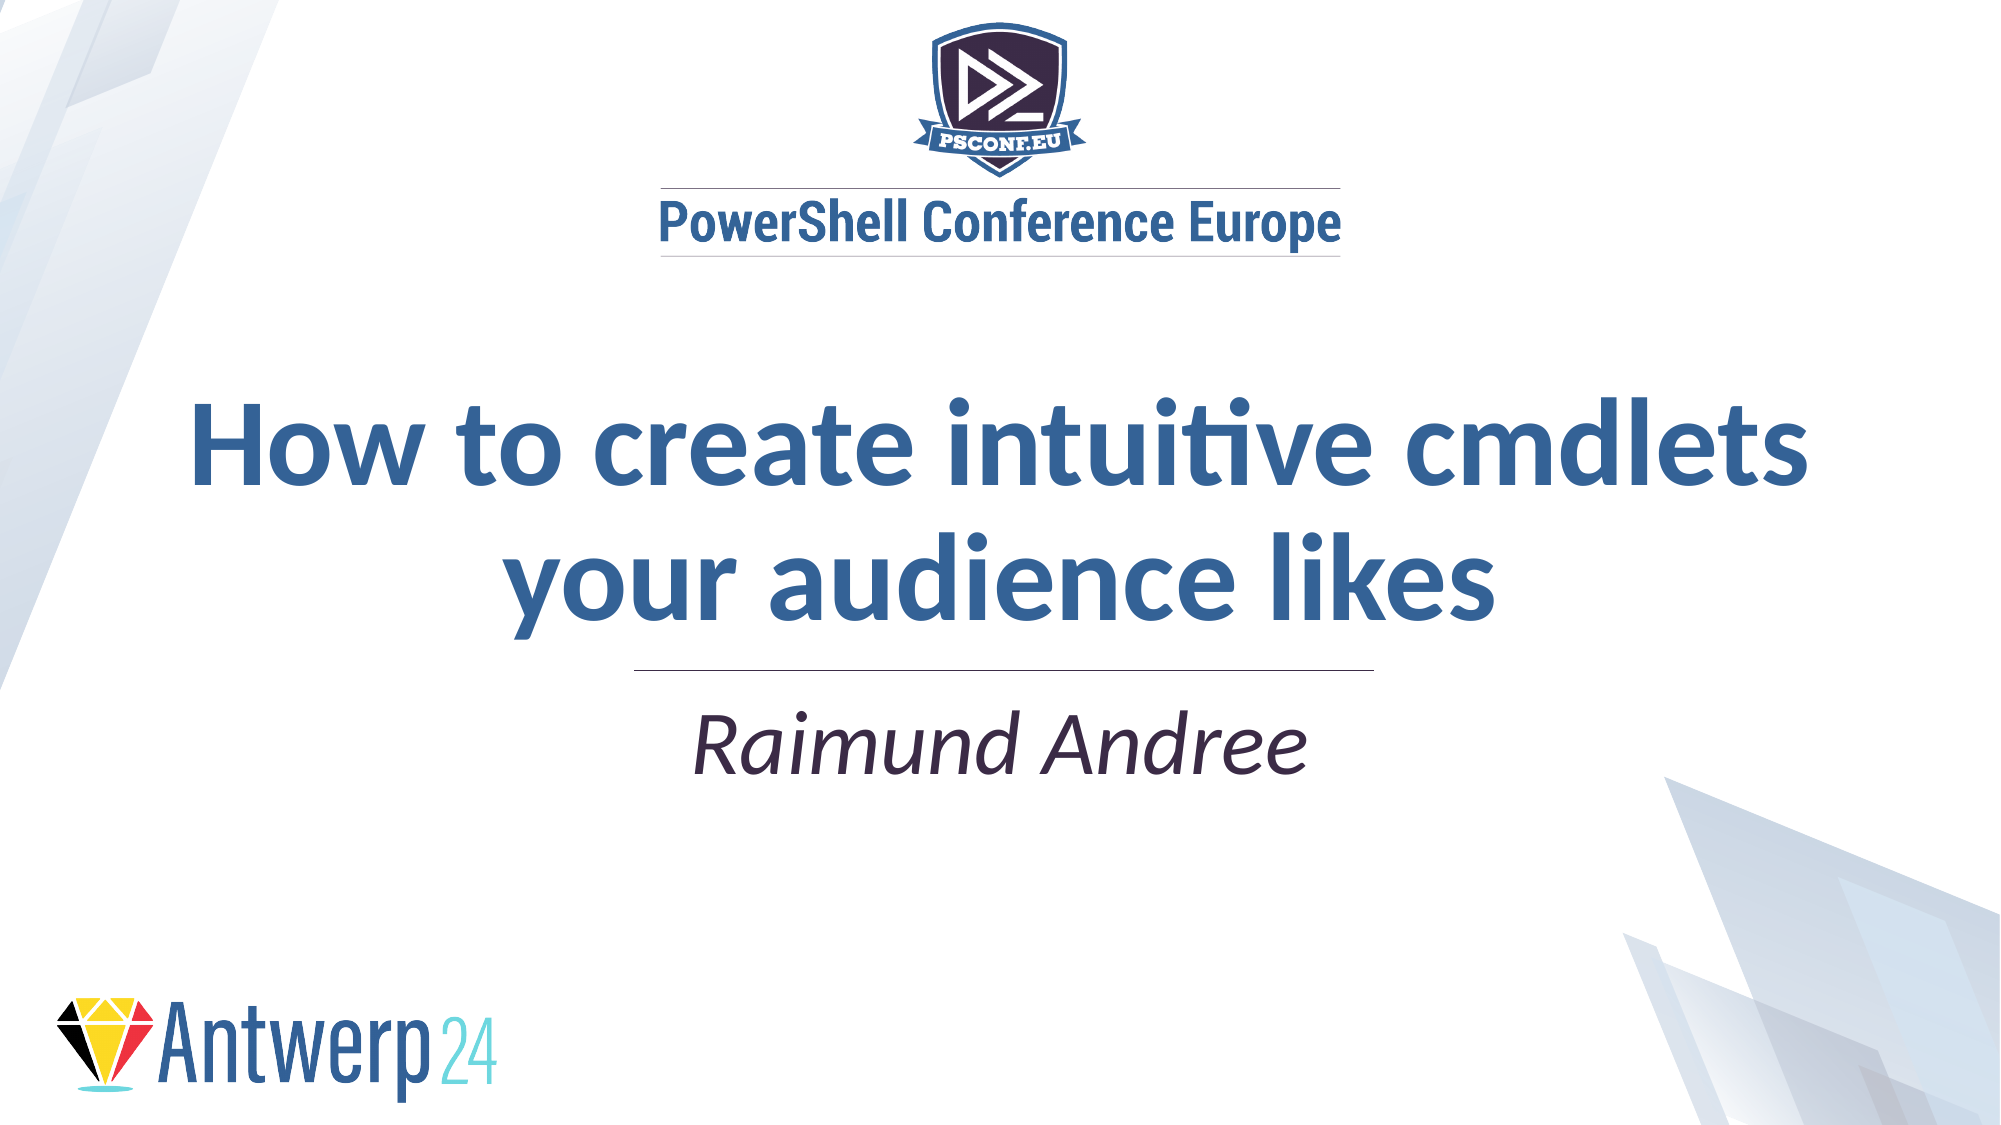

How to create intuitive cmdlets your audience likes
Raimund Andree